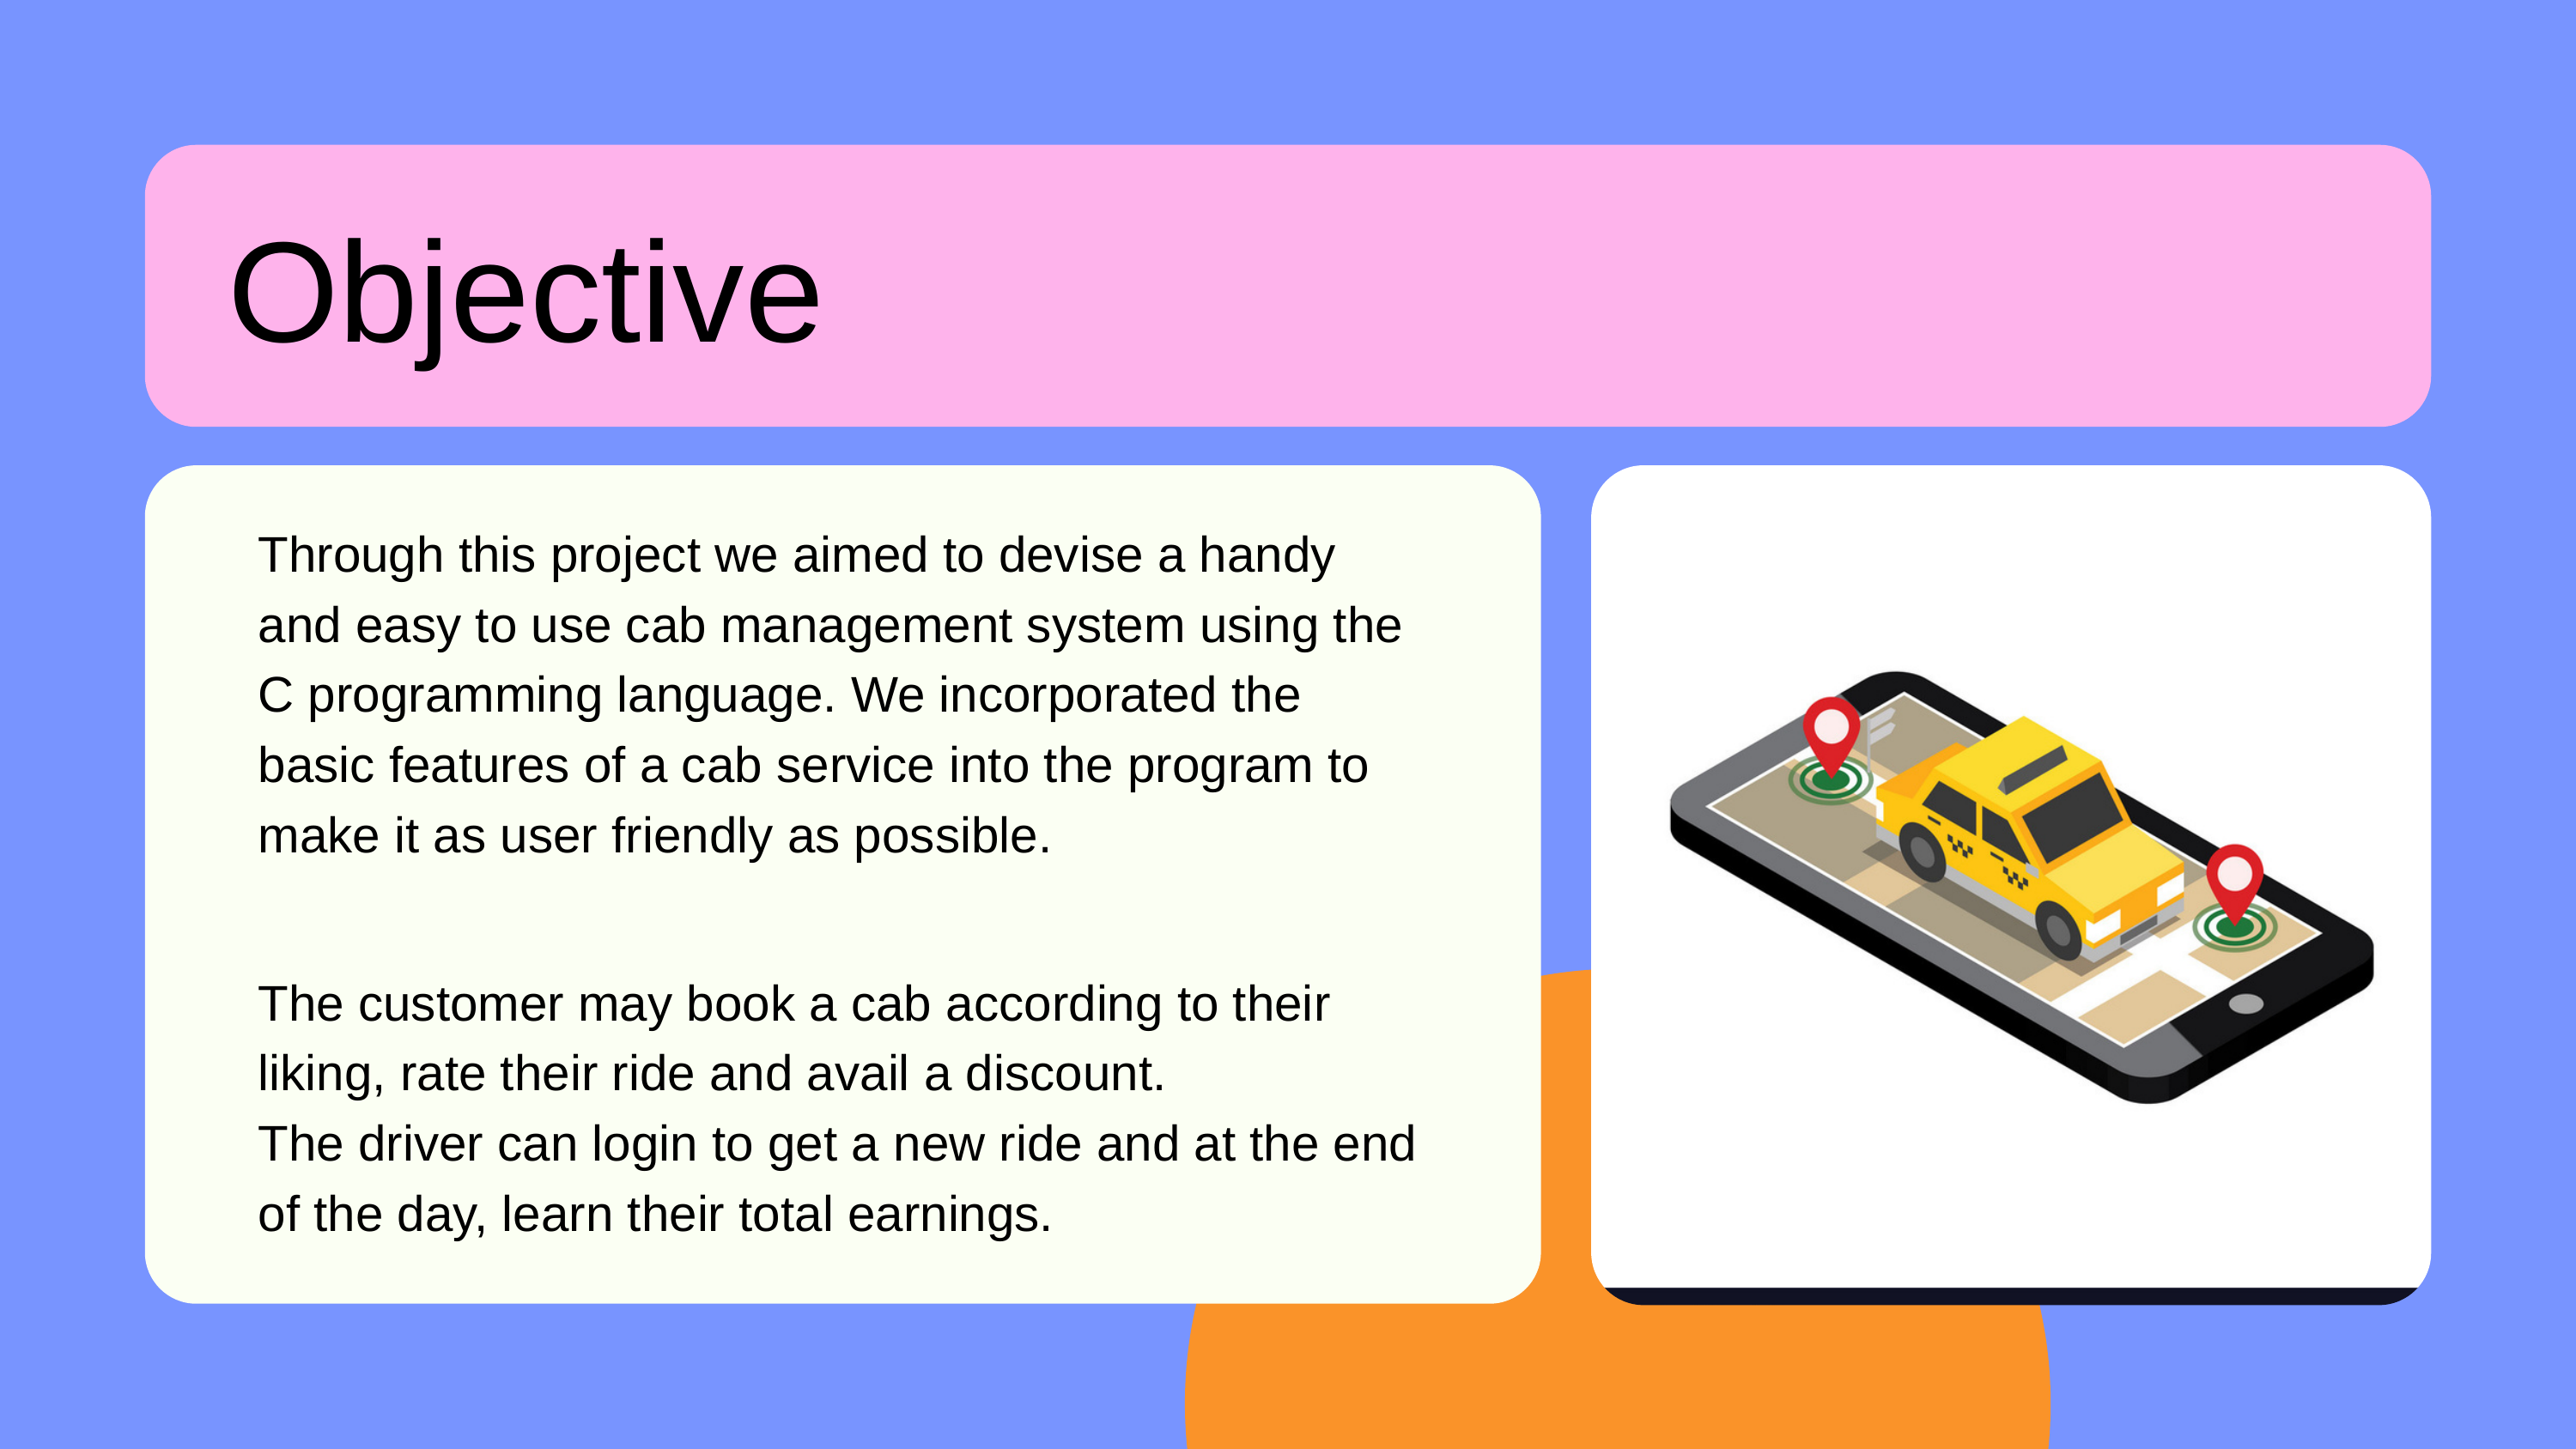

Objective

Through this project we aimed to devise a handy and easy to use cab management system using the C programming language. We incorporated the basic features of a cab service into the program to make it as user friendly as possible.
The customer may book a cab according to their liking, rate their ride and avail a discount.
The driver can login to get a new ride and at the end of the day, learn their total earnings.